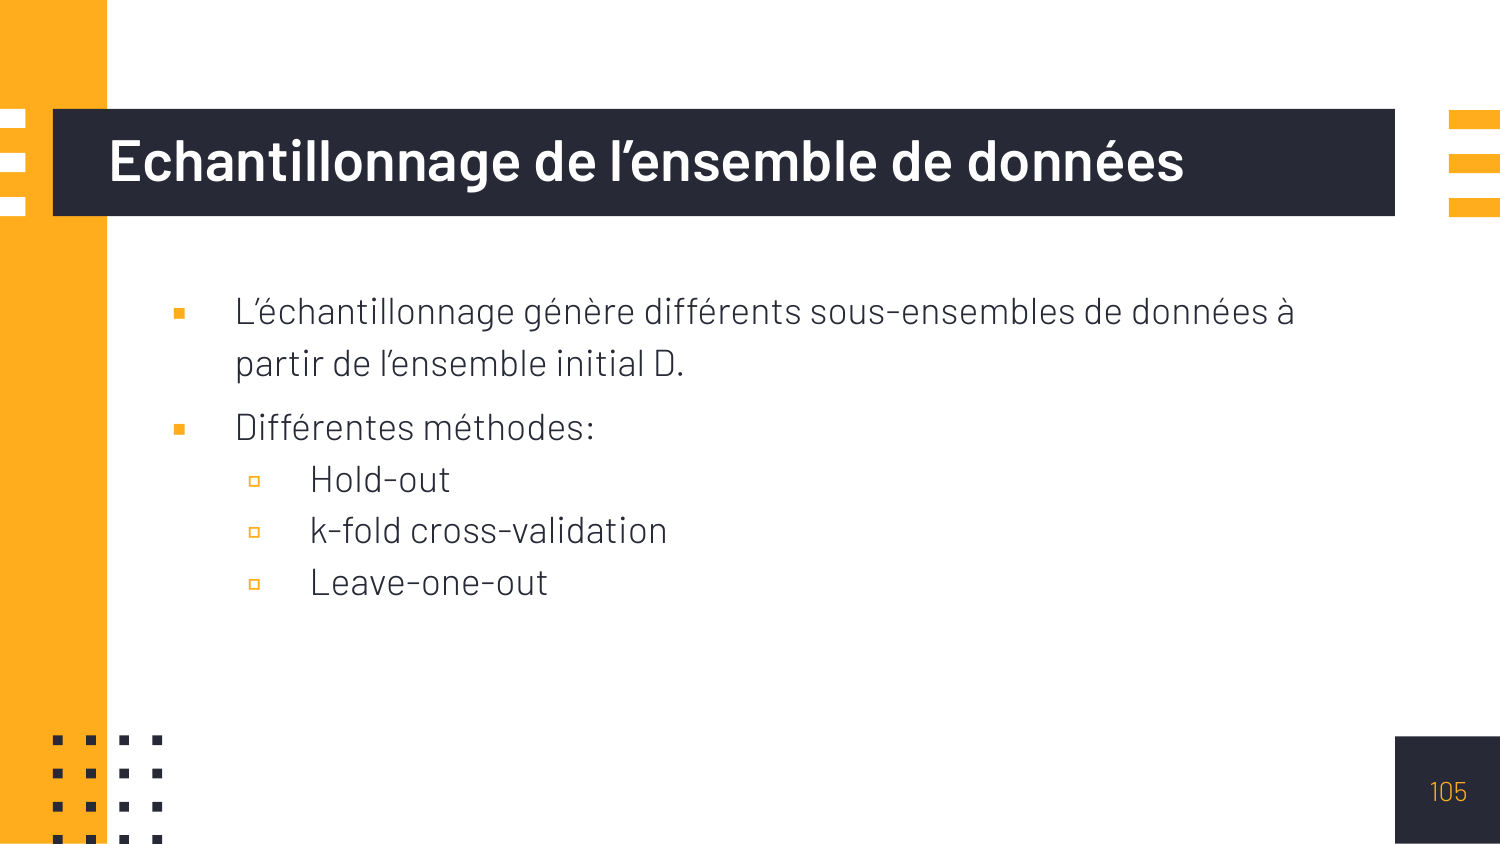

# Echantillonnage de l’ensemble de données
L’échantillonnage génère différents sous-ensembles de données à partir de l’ensemble initial D.
Différentes méthodes:
Hold-out
k-fold cross-validation
Leave-one-out
105